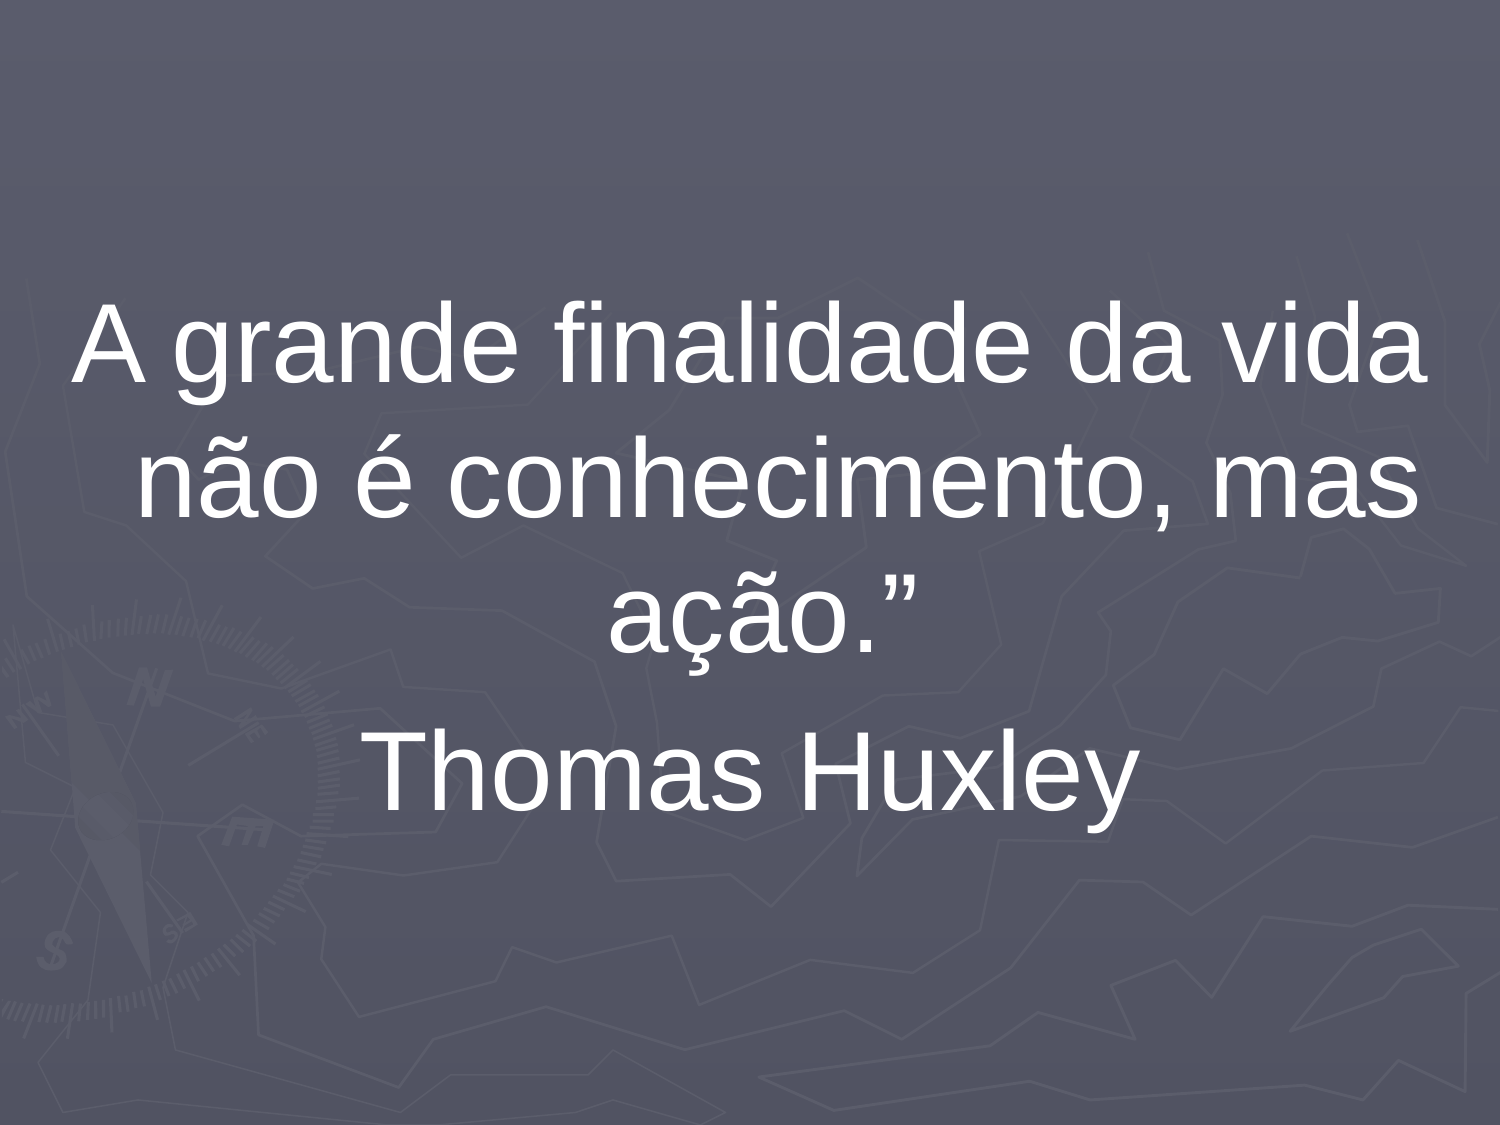

A grande finalidade da vida não é conhecimento, mas ação.”
Thomas Huxley